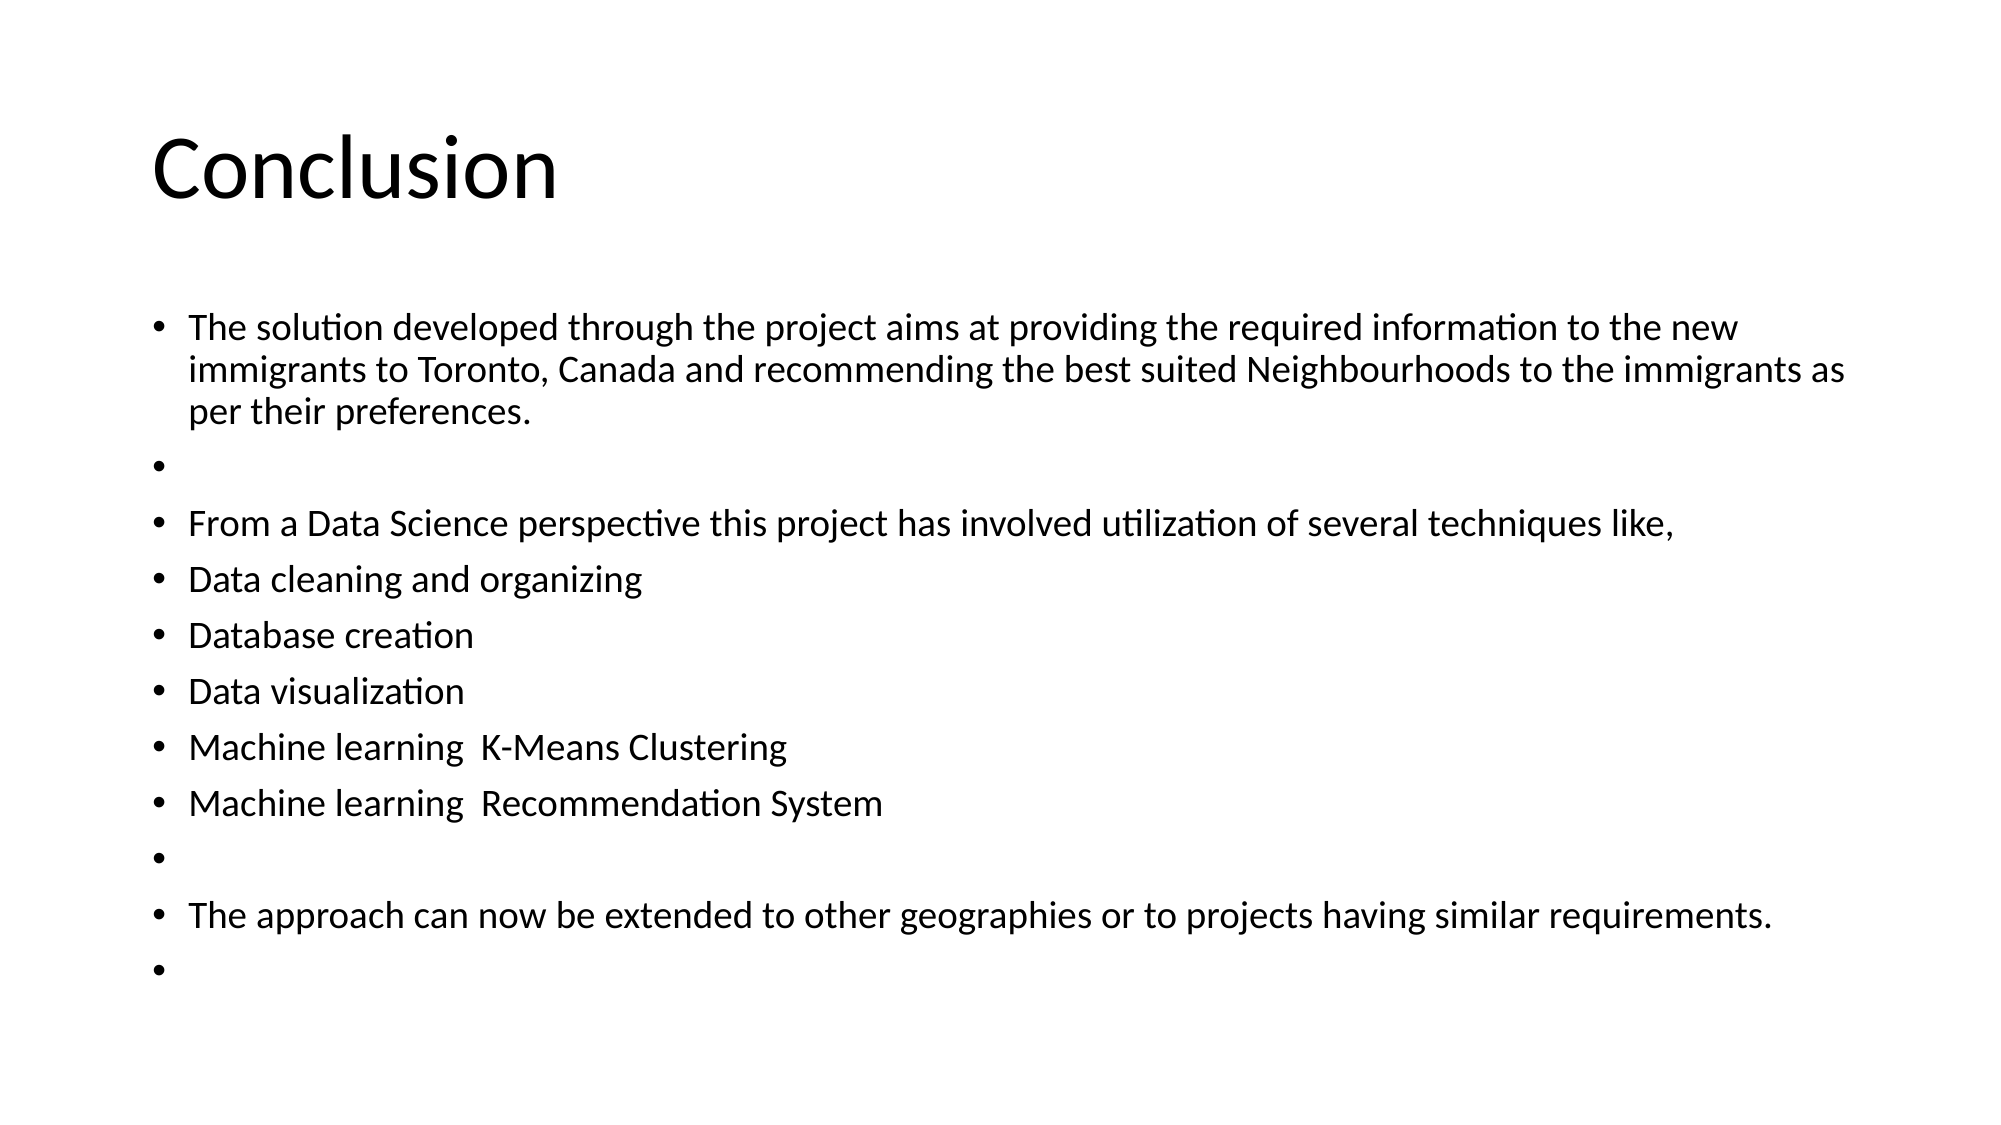

# Conclusion
The solution developed through the project aims at providing the required information to the new immigrants to Toronto, Canada and recommending the best suited Neighbourhoods to the immigrants as per their preferences.

From a Data Science perspective this project has involved utilization of several techniques like,
Data cleaning and organizing
Database creation
Data visualization
Machine learning  K-Means Clustering
Machine learning  Recommendation System

The approach can now be extended to other geographies or to projects having similar requirements.